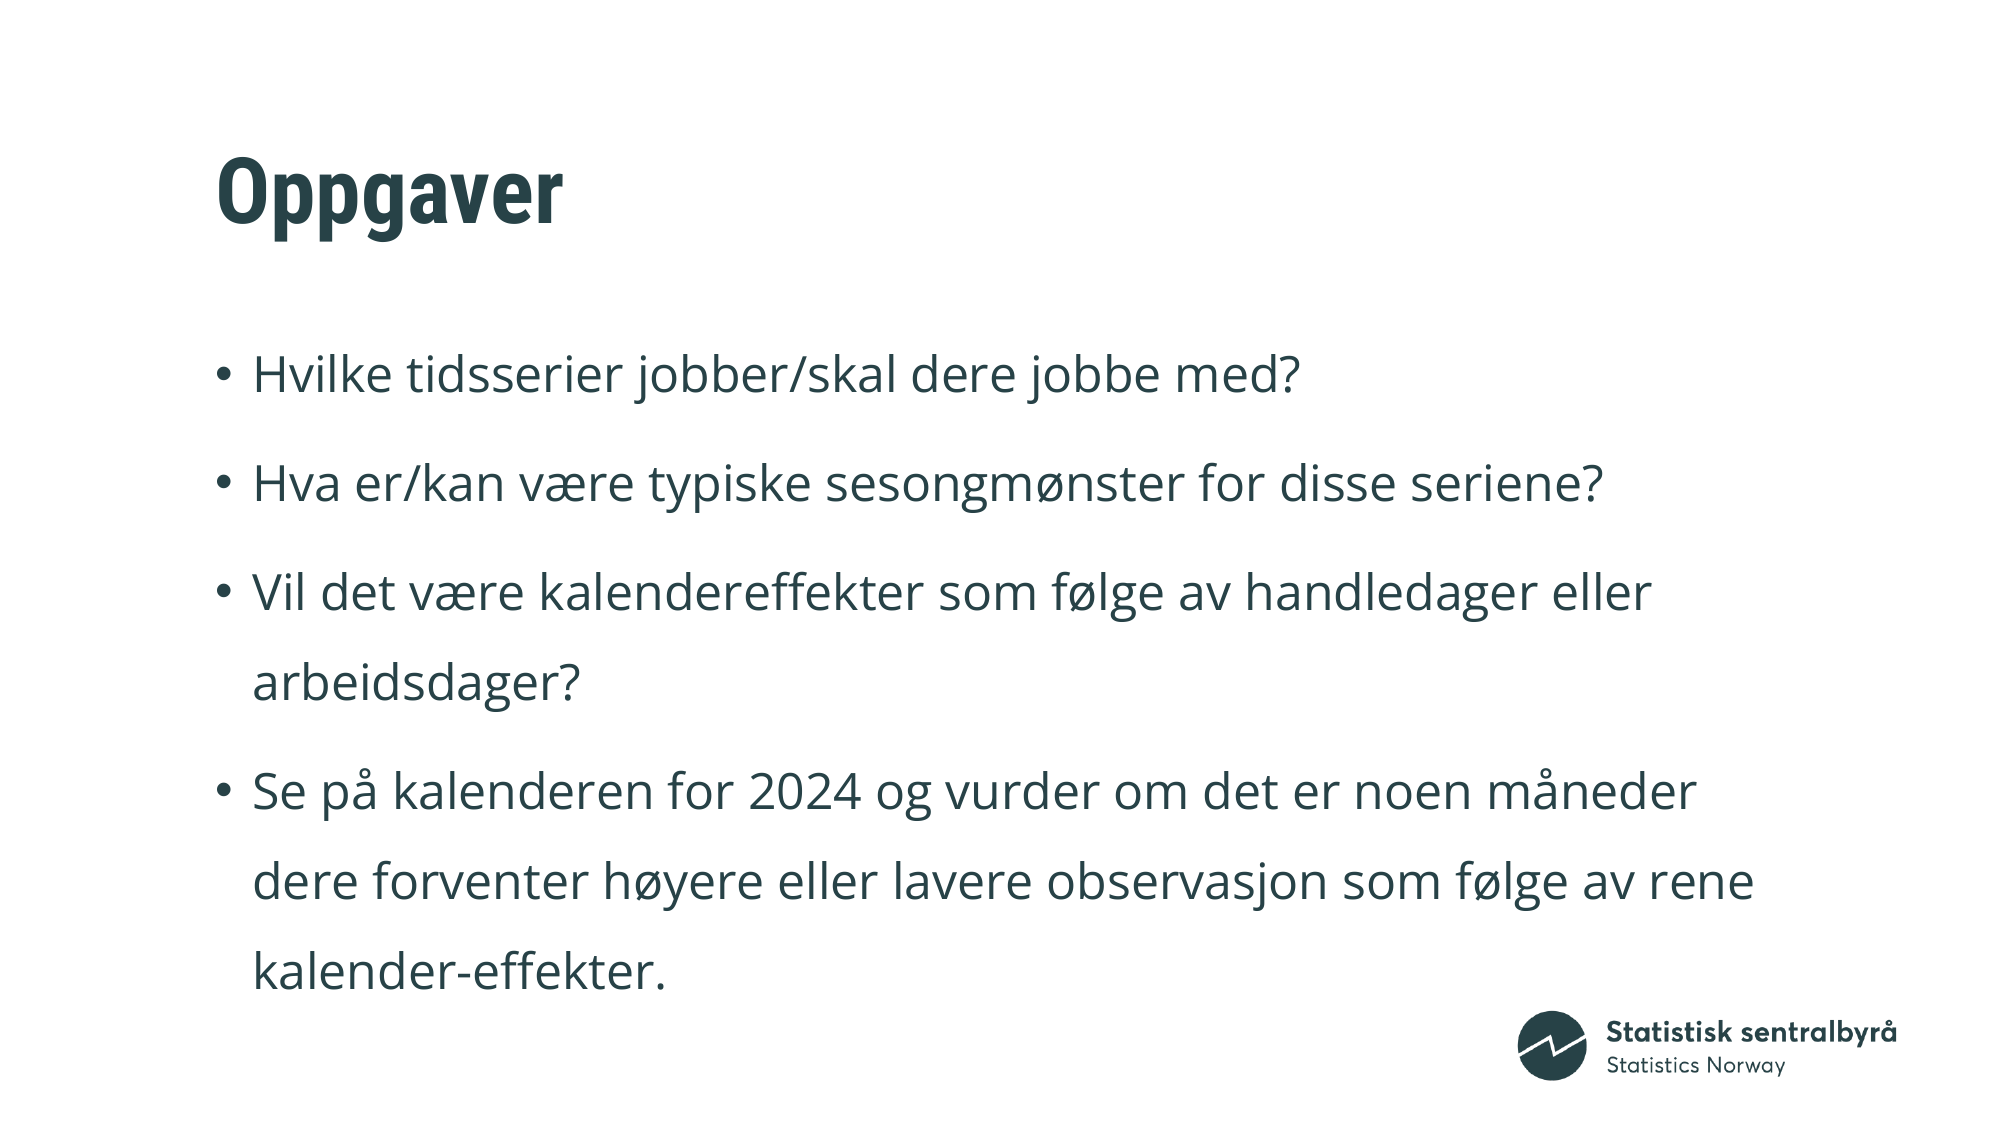

# Oppgaver
Hvilke tidsserier jobber/skal dere jobbe med?
Hva er/kan være typiske sesongmønster for disse seriene?
Vil det være kalendereffekter som følge av handledager eller arbeidsdager?
Se på kalenderen for 2024 og vurder om det er noen måneder dere forventer høyere eller lavere observasjon som følge av rene kalender-effekter.